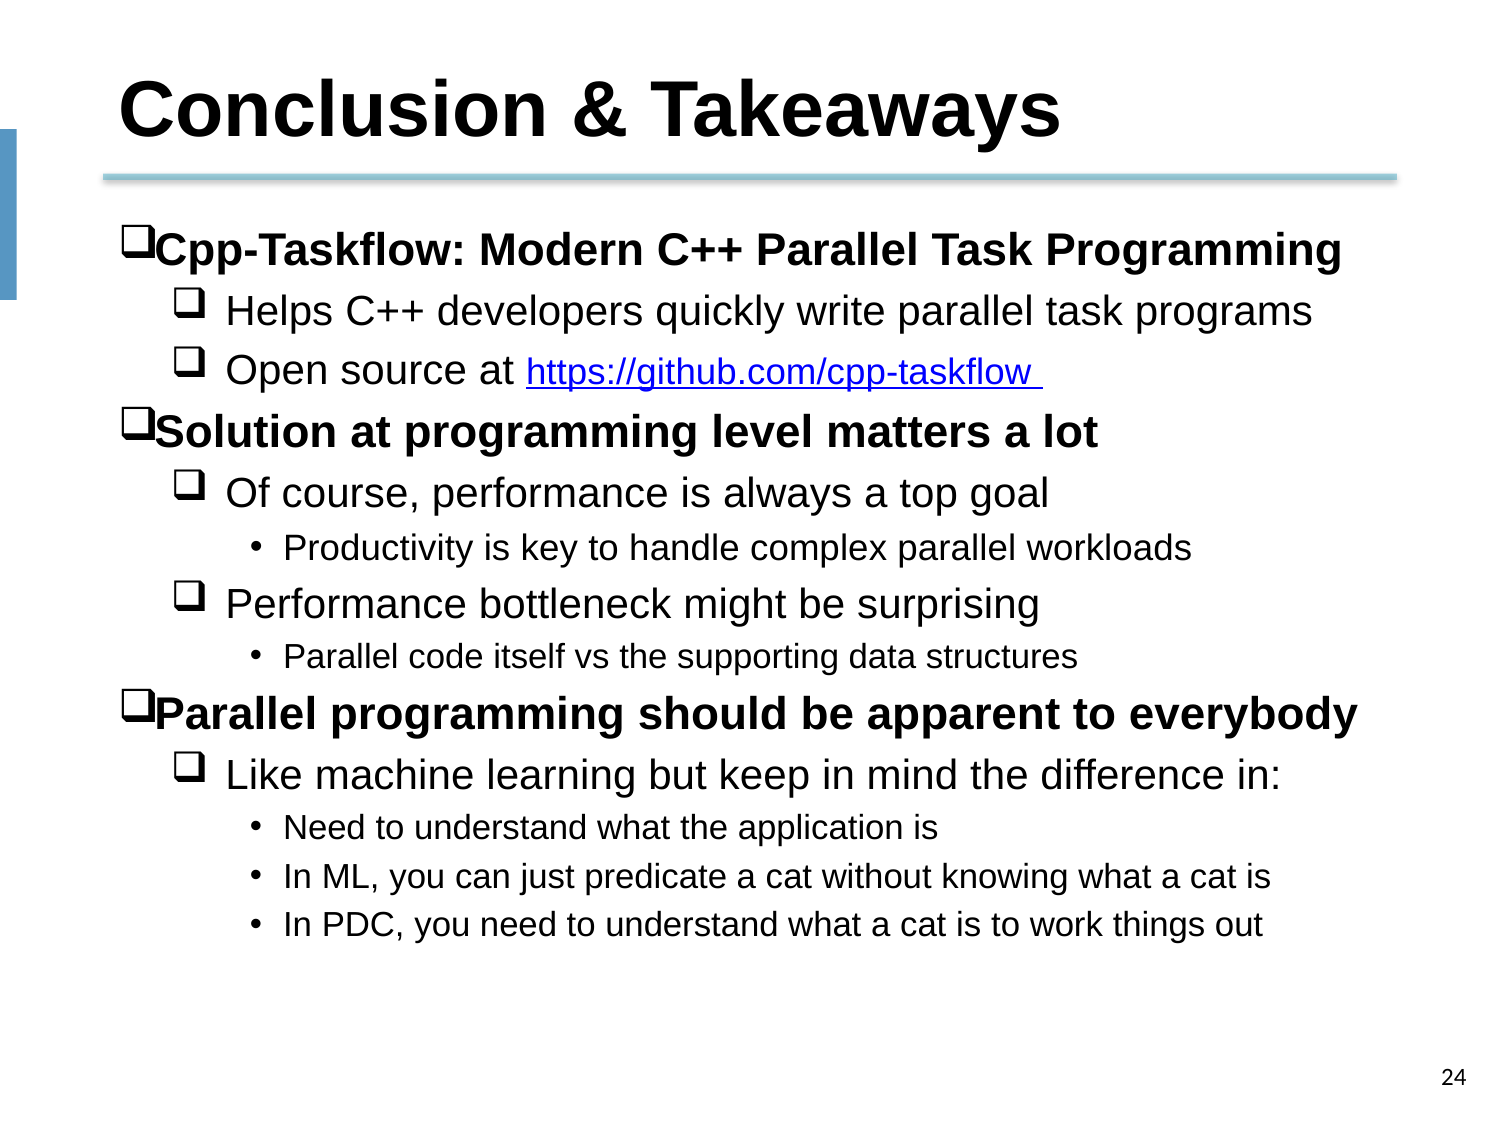

# Conclusion & Takeaways
Cpp-Taskflow: Modern C++ Parallel Task Programming
Helps C++ developers quickly write parallel task programs
Open source at https://github.com/cpp-taskflow
Solution at programming level matters a lot
Of course, performance is always a top goal
Productivity is key to handle complex parallel workloads
Performance bottleneck might be surprising
Parallel code itself vs the supporting data structures
Parallel programming should be apparent to everybody
Like machine learning but keep in mind the difference in:
Need to understand what the application is
In ML, you can just predicate a cat without knowing what a cat is
In PDC, you need to understand what a cat is to work things out

24